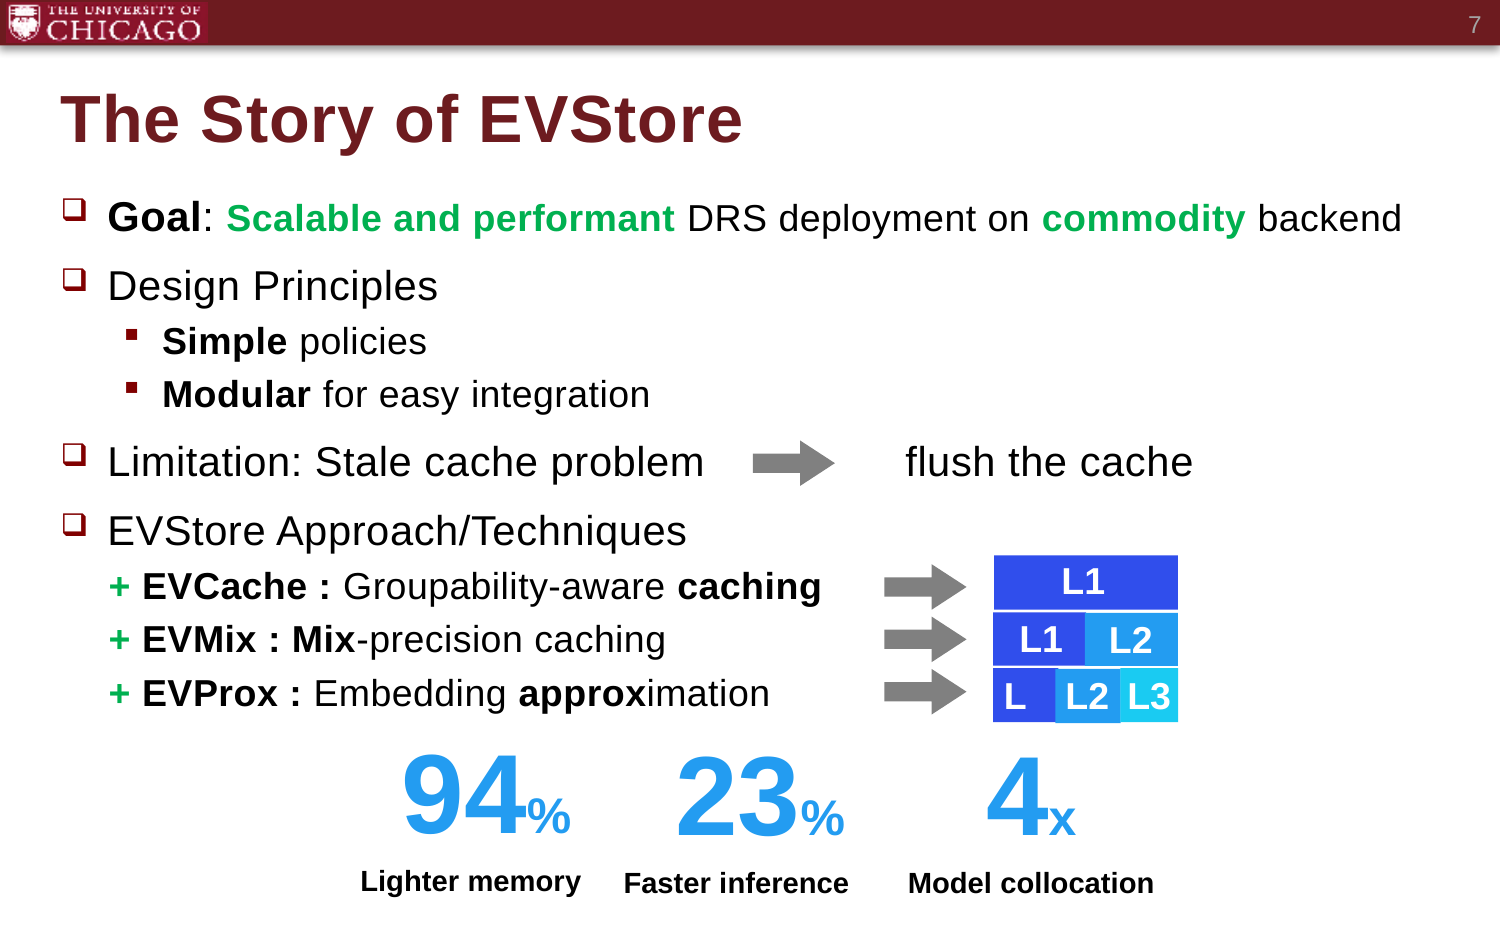

7
# The Story of EVStore
Goal: Scalable and performant DRS deployment on commodity backend

Design Principles
Simple policies
Modular for easy integration

Limitation: Stale cache problem 	    flush the cache

EVStore Approach/Techniques
+ EVCache : Groupability-aware caching
+ EVMix : Mix-precision caching
+ EVProx : Embedding approximation

L1

L1
L2

L1
L2
L3

 94%
Lighter memory
 23%
Faster inference
4x
Model collocation